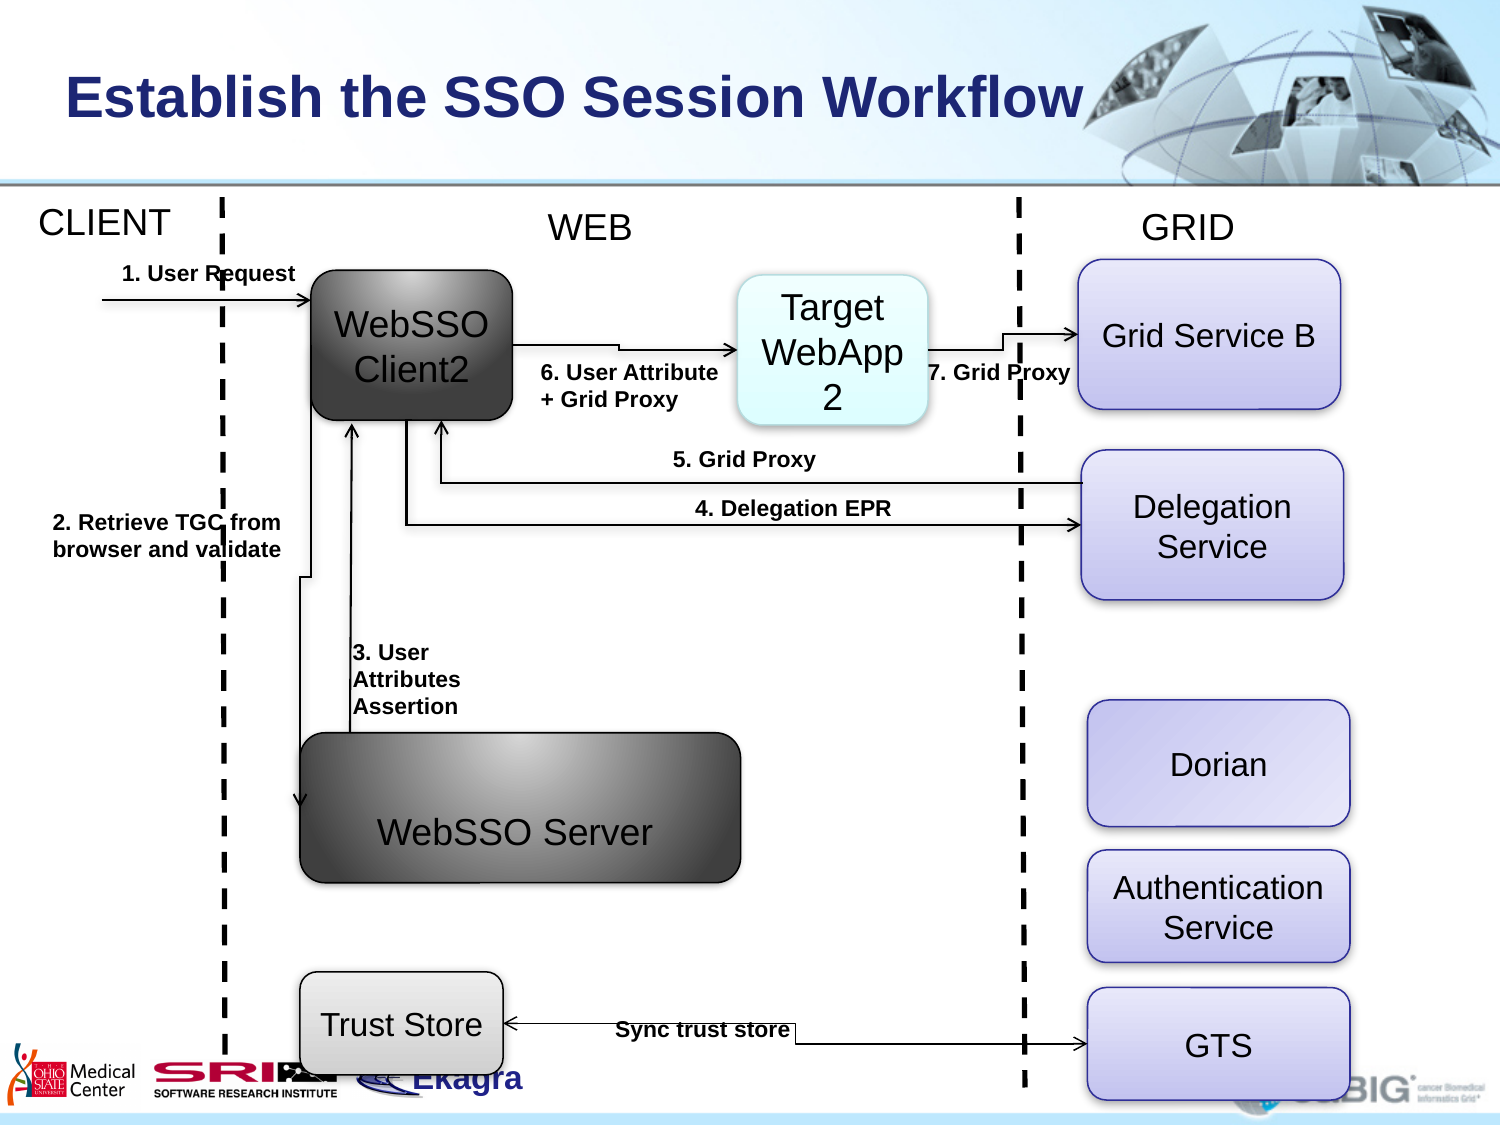

# Establish the SSO Session Workflow
CLIENT
WEB
GRID

1. User Request
Grid Service B
WebSSO
Client2
Target
WebApp2
6. User Attribute
+ Grid Proxy
7. Grid Proxy
5. Grid Proxy
Delegation Service
4. Delegation EPR
2. Retrieve TGC from
browser and validate
3. User
Attributes
Assertion
Dorian

WebSSO Server
Authentication Service
Trust Store
GTS
Sync trust store